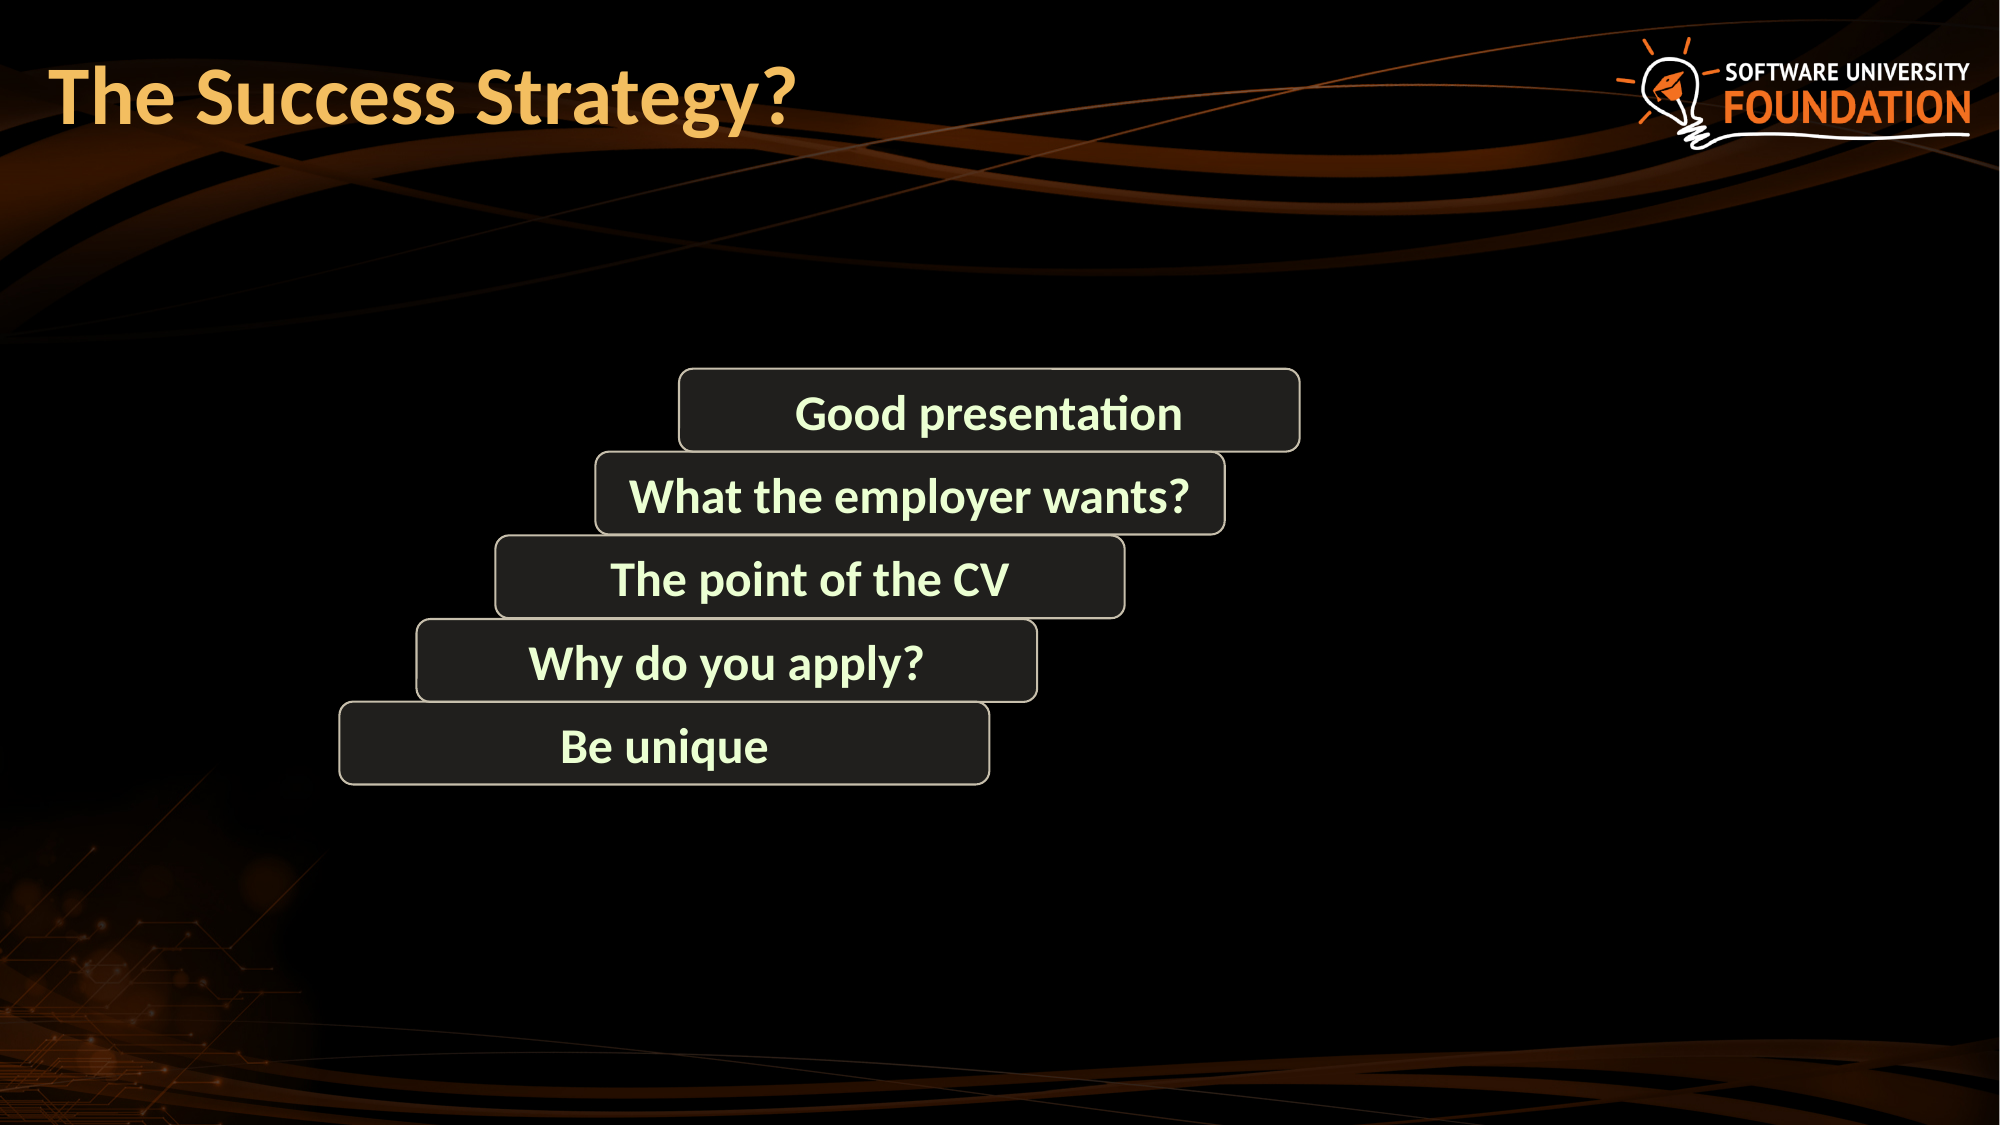

# The Success Strategy?
Good presentation
What the employer wants?
The point of the CV
Why do you apply?
Be unique